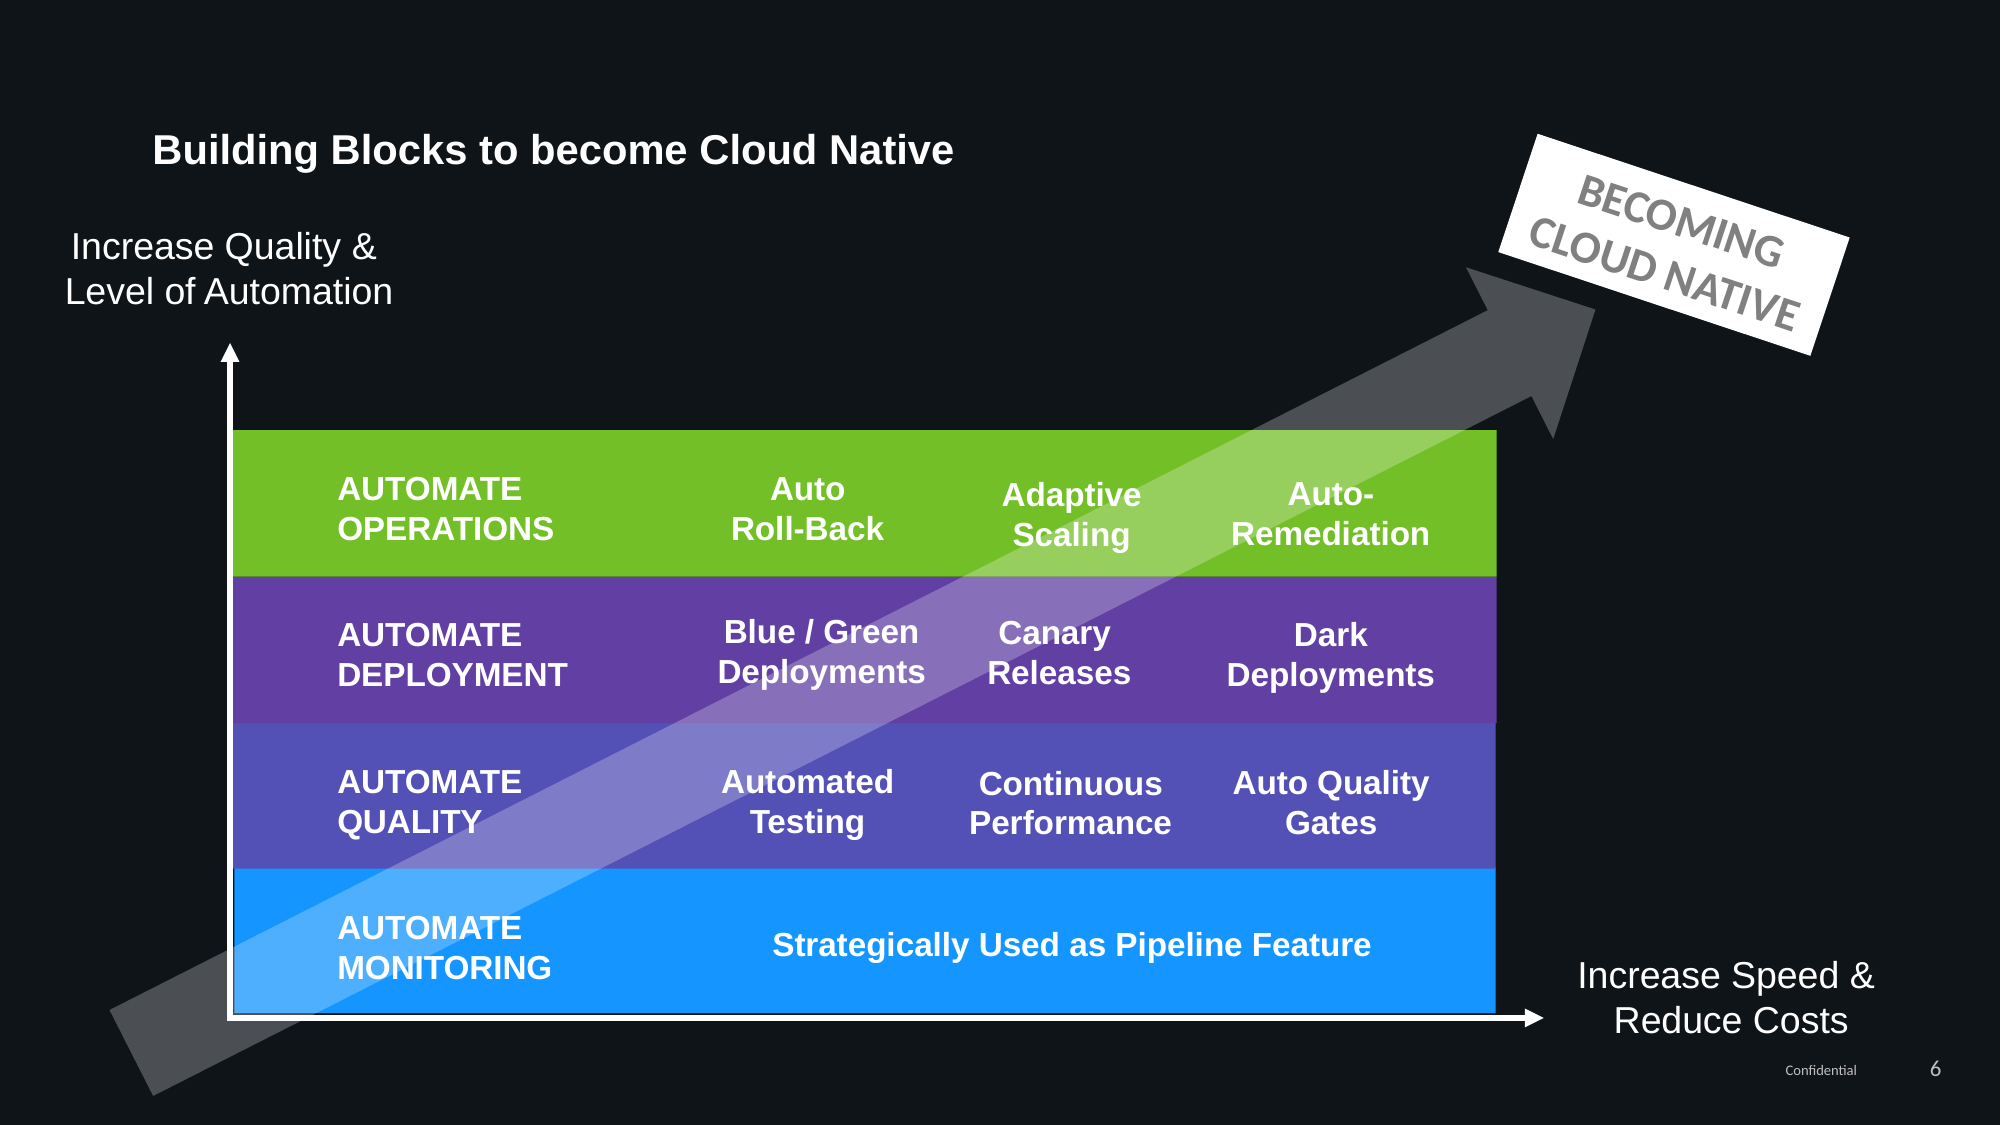

# Building Blocks to become Cloud Native
Becoming Cloud Native
Increase Quality &
Level of Automation

AUTOMATE
OPERATIONS
Auto
Roll-Back
Auto-Remediation
Adaptive
Scaling

Blue / Green
Deployments
Canary
Releases
AUTOMATE
DEPLOYMENT
Dark
Deployments

AUTOMATE
QUALITY
Automated Testing
Auto Quality Gates
Continuous Performance

AUTOMATE
MONITORING
Strategically Used as Pipeline Feature
Increase Speed &
Reduce Costs